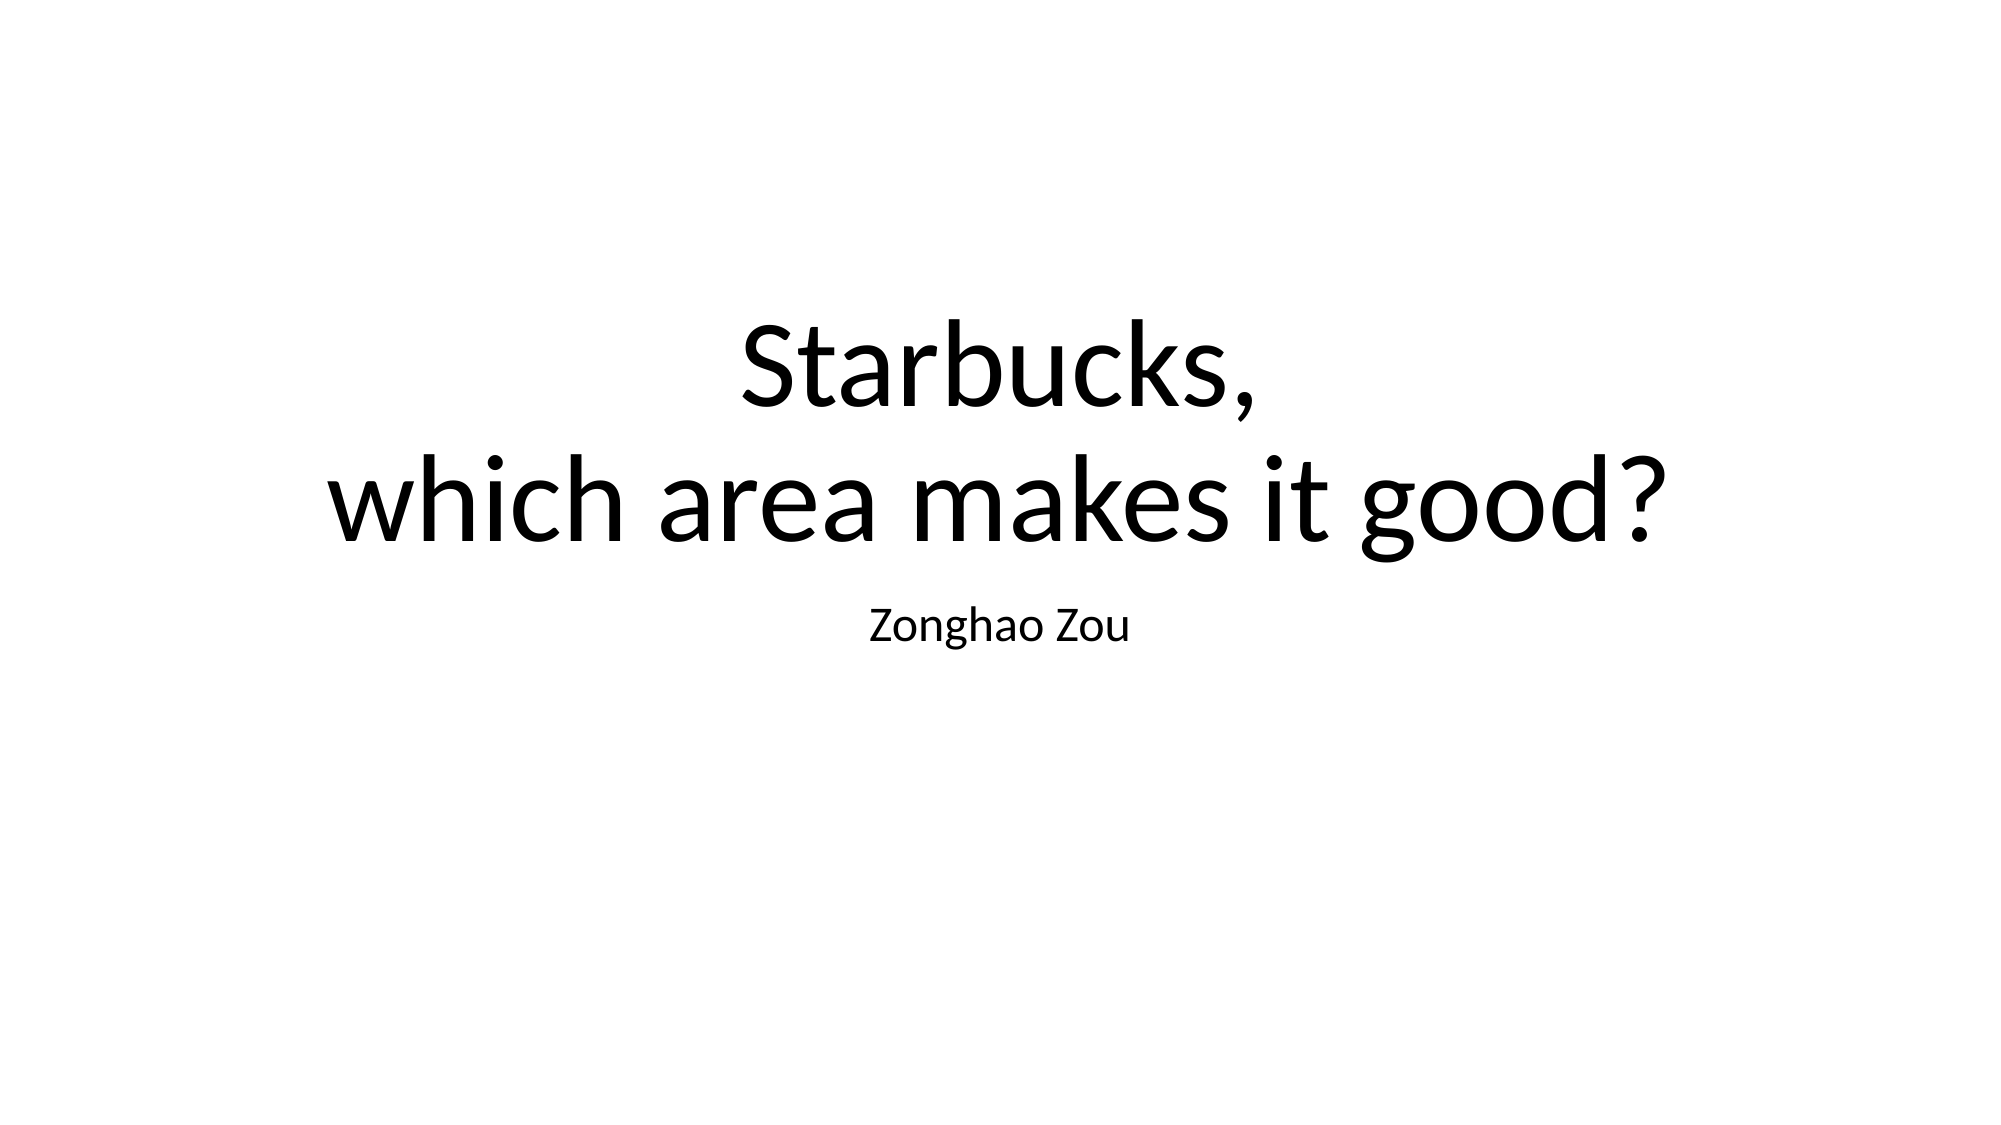

# Starbucks, which area makes it good?
Zonghao Zou